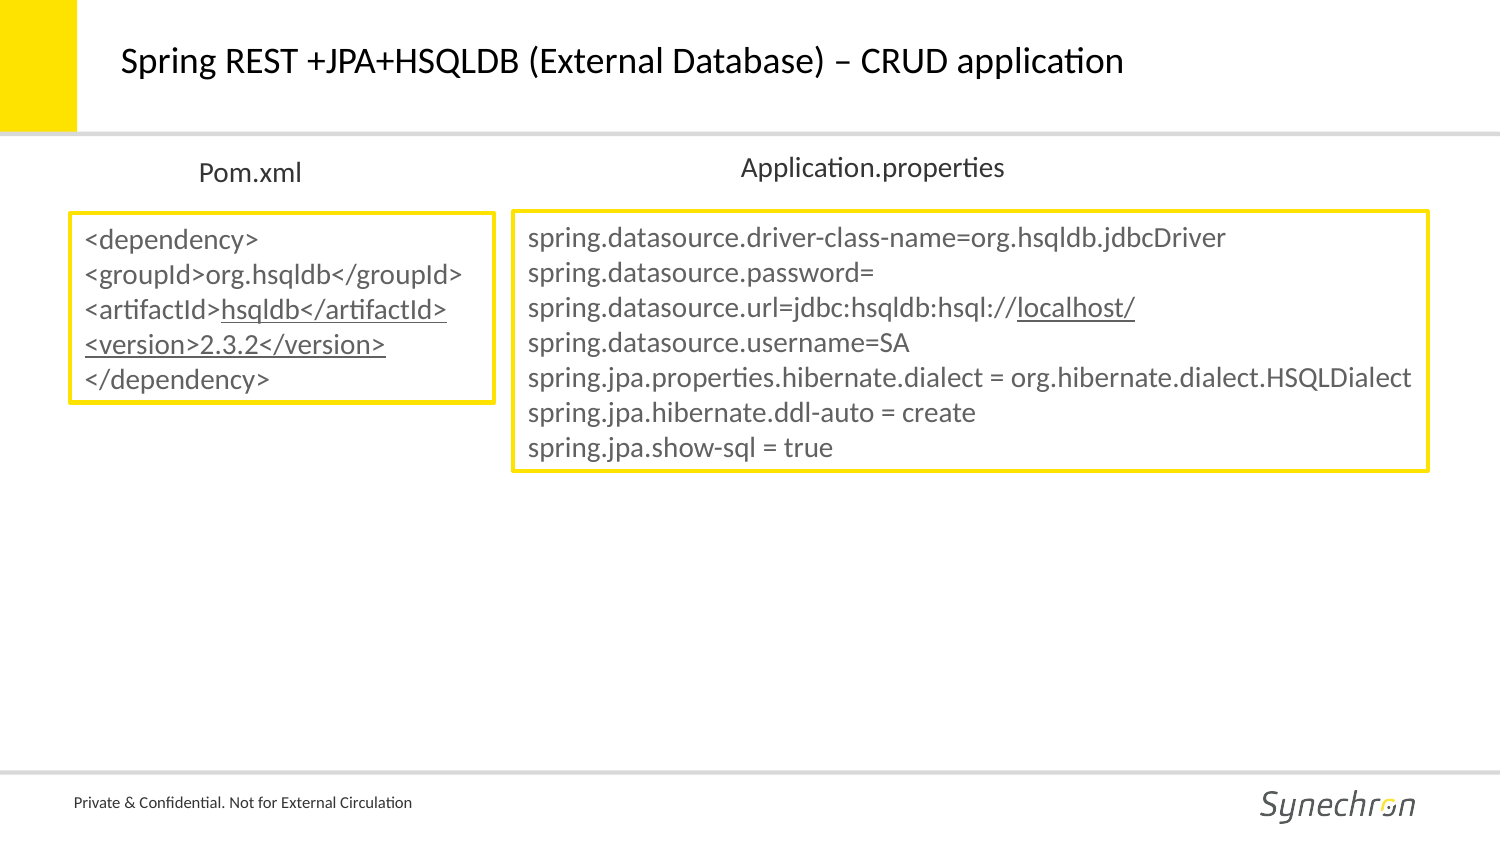

Spring REST +JPA+HSQLDB (External Database) – CRUD application
Application.properties
Pom.xml
spring.datasource.driver-class-name=org.hsqldb.jdbcDriver
spring.datasource.password=
spring.datasource.url=jdbc:hsqldb:hsql://localhost/
spring.datasource.username=SA
spring.jpa.properties.hibernate.dialect = org.hibernate.dialect.HSQLDialect
spring.jpa.hibernate.ddl-auto = create
spring.jpa.show-sql = true
<dependency>
<groupId>org.hsqldb</groupId>
<artifactId>hsqldb</artifactId>
<version>2.3.2</version>
</dependency>